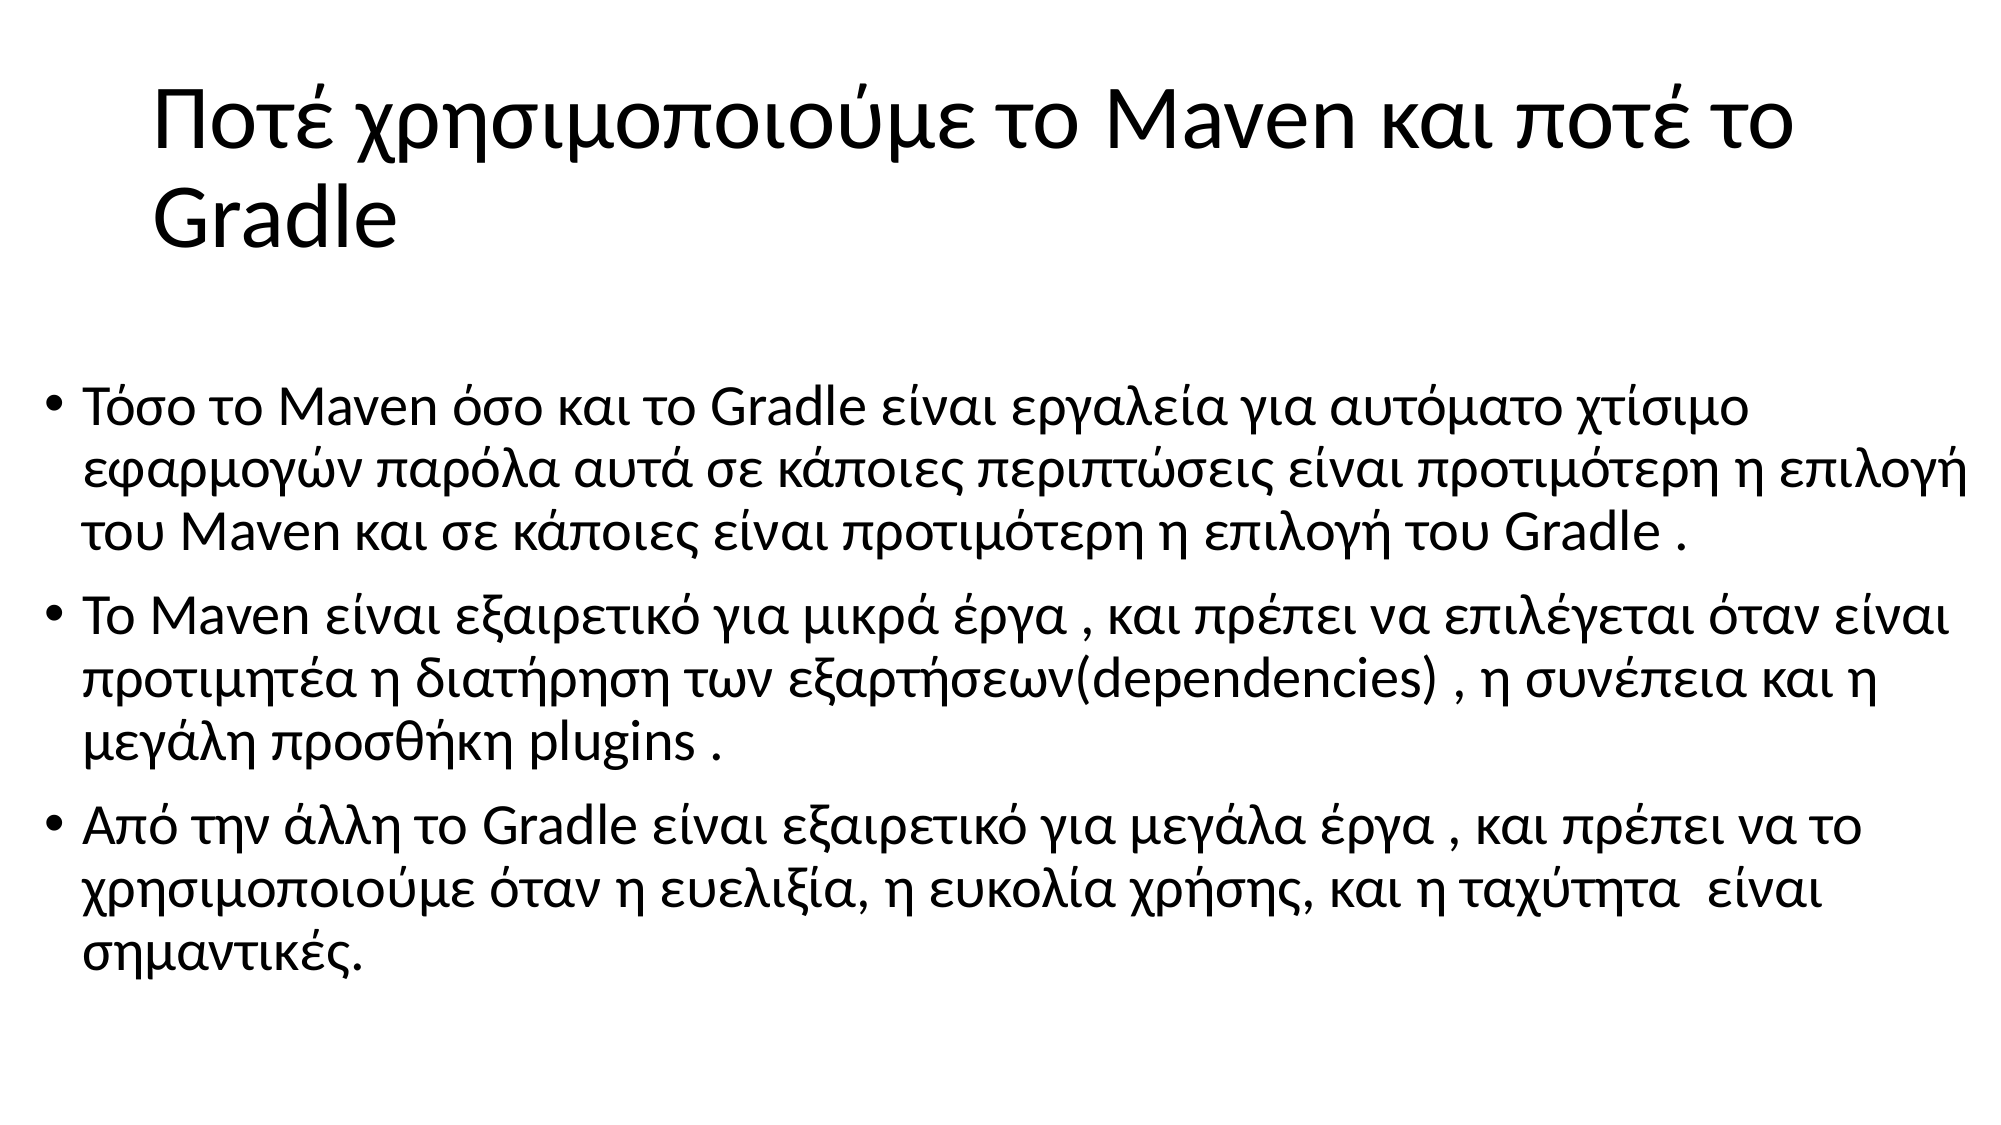

# Ποτέ χρησιμοποιούμε το Maven και ποτέ το Gradle
Τόσο το Maven όσο και το Gradle είναι εργαλεία για αυτόματο χτίσιμο εφαρμογών παρόλα αυτά σε κάποιες περιπτώσεις είναι προτιμότερη η επιλογή του Maven και σε κάποιες είναι προτιμότερη η επιλογή του Gradle .
Το Maven είναι εξαιρετικό για μικρά έργα , και πρέπει να επιλέγεται όταν είναι προτιμητέα η διατήρηση των εξαρτήσεων(dependencies) , η συνέπεια και η μεγάλη προσθήκη plugins .
Από την άλλη το Gradle είναι εξαιρετικό για μεγάλα έργα , και πρέπει να το χρησιμοποιούμε όταν η ευελιξία, η ευκολία χρήσης, και η ταχύτητα  είναι σημαντικές.